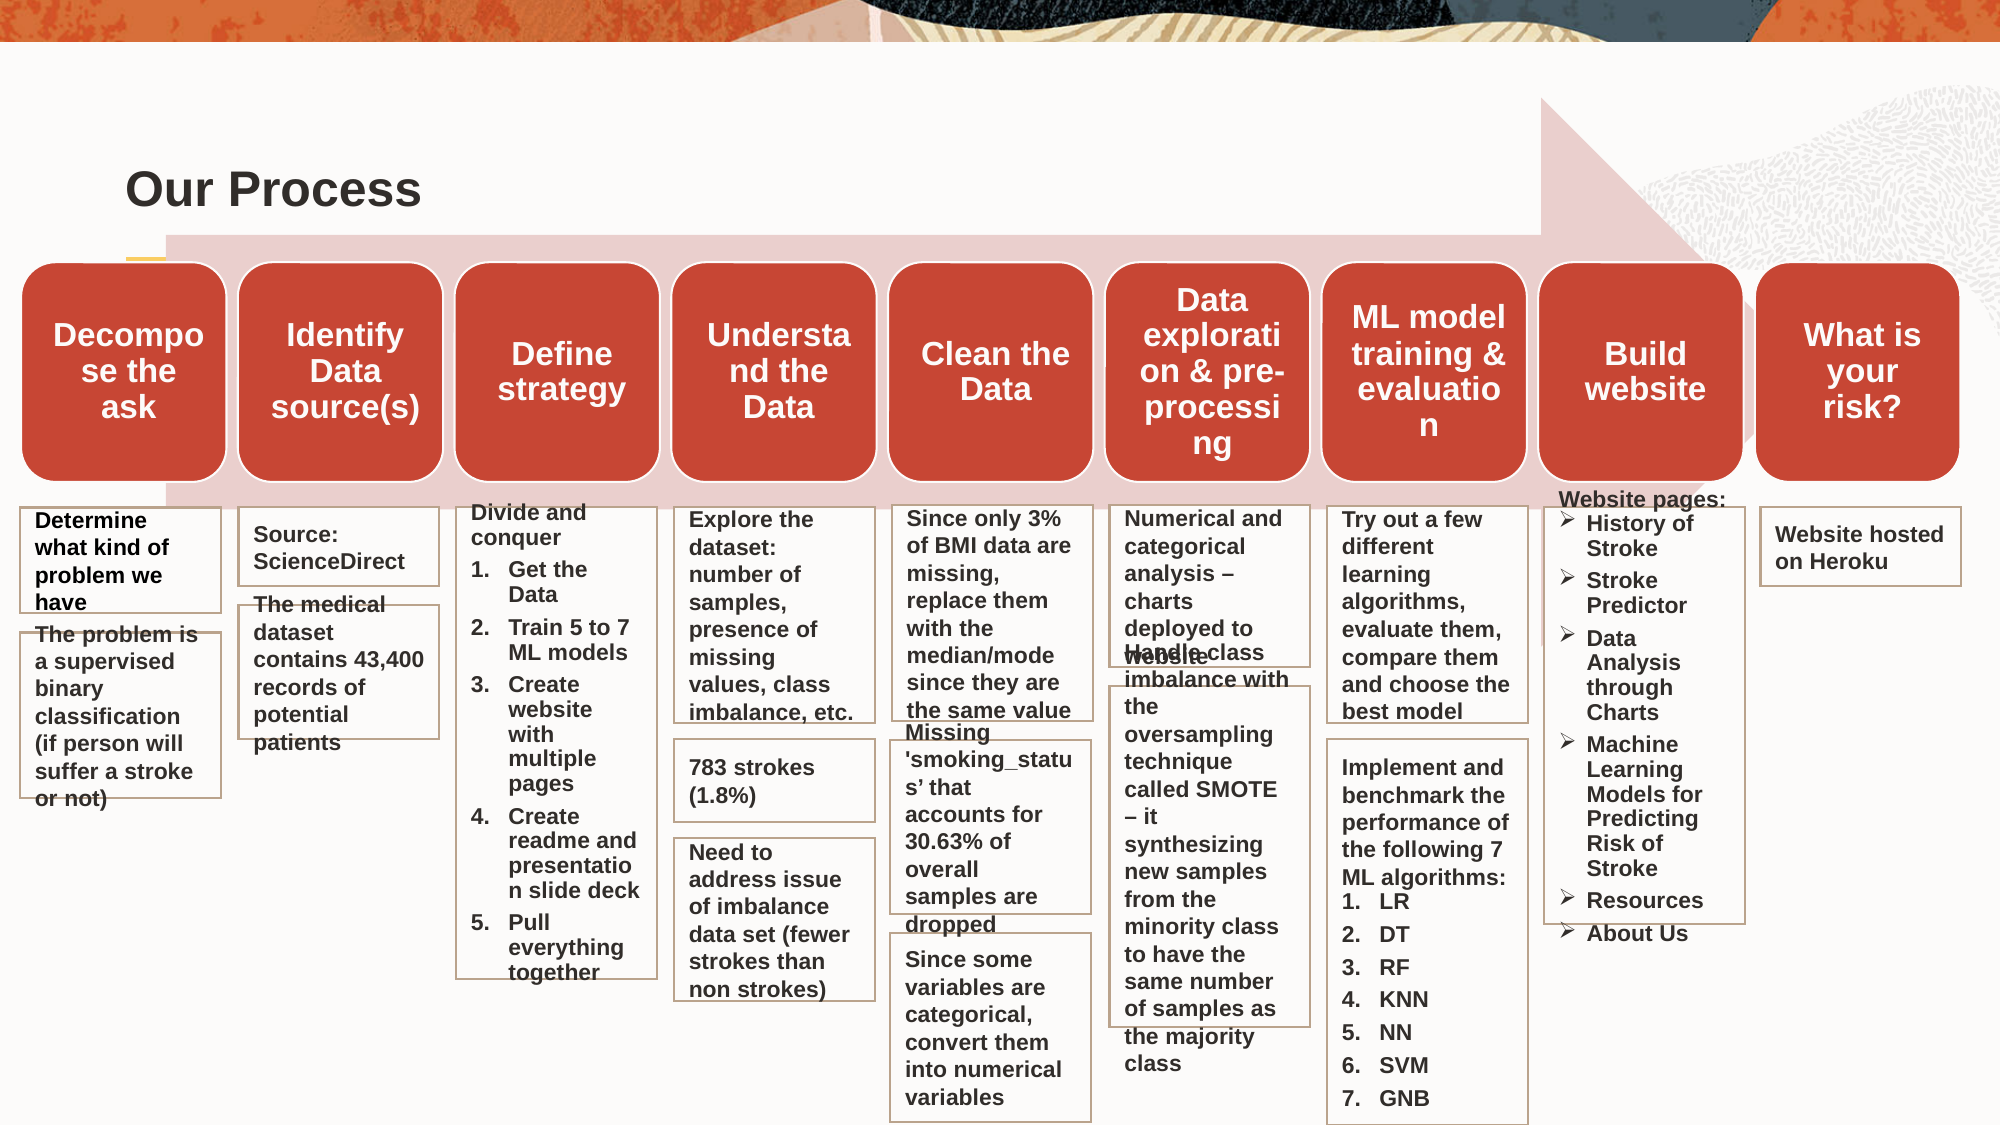

# Our Process
Decompose the ask
Identify Data source(s)
Define strategy
Understand the Data
Clean the Data
Data exploration & pre-processing
ML model training & evaluation
Build website
What is your risk?
Since only 3% of BMI data are missing, replace them with the median/mode since they are the same value
Numerical and categorical analysis – charts deployed to website
Try out a few different learning algorithms, evaluate them, compare them and choose the best model
Website pages:
History of Stroke
Stroke Predictor
Data Analysis through Charts
Machine Learning Models for Predicting Risk of Stroke
Resources
About Us
Website hosted on Heroku
Divide and conquer
Get the Data
Train 5 to 7 ML models
Create website with multiple pages
Create readme and presentation slide deck
Pull everything together
Explore the dataset: number of samples, presence of missing values, class imbalance, etc.
Source: ScienceDirect
Determine what kind of problem we have
The medical dataset contains 43,400 records of potential patients
The problem is a supervised binary classification (if person will suffer a stroke or not)
Handle class imbalance with the oversampling technique called SMOTE – it  synthesizing new samples from the minority class to have the same number of samples as the majority class
783 strokes (1.8%)
Implement and benchmark the performance of the following 7 ML algorithms:
LR
DT
RF
KNN
NN
SVM
GNB
Missing 'smoking_status’ that accounts for 30.63% of overall samples are dropped
Need to address issue of imbalance data set (fewer strokes than non strokes)
Since some variables are categorical, convert them into numerical variables